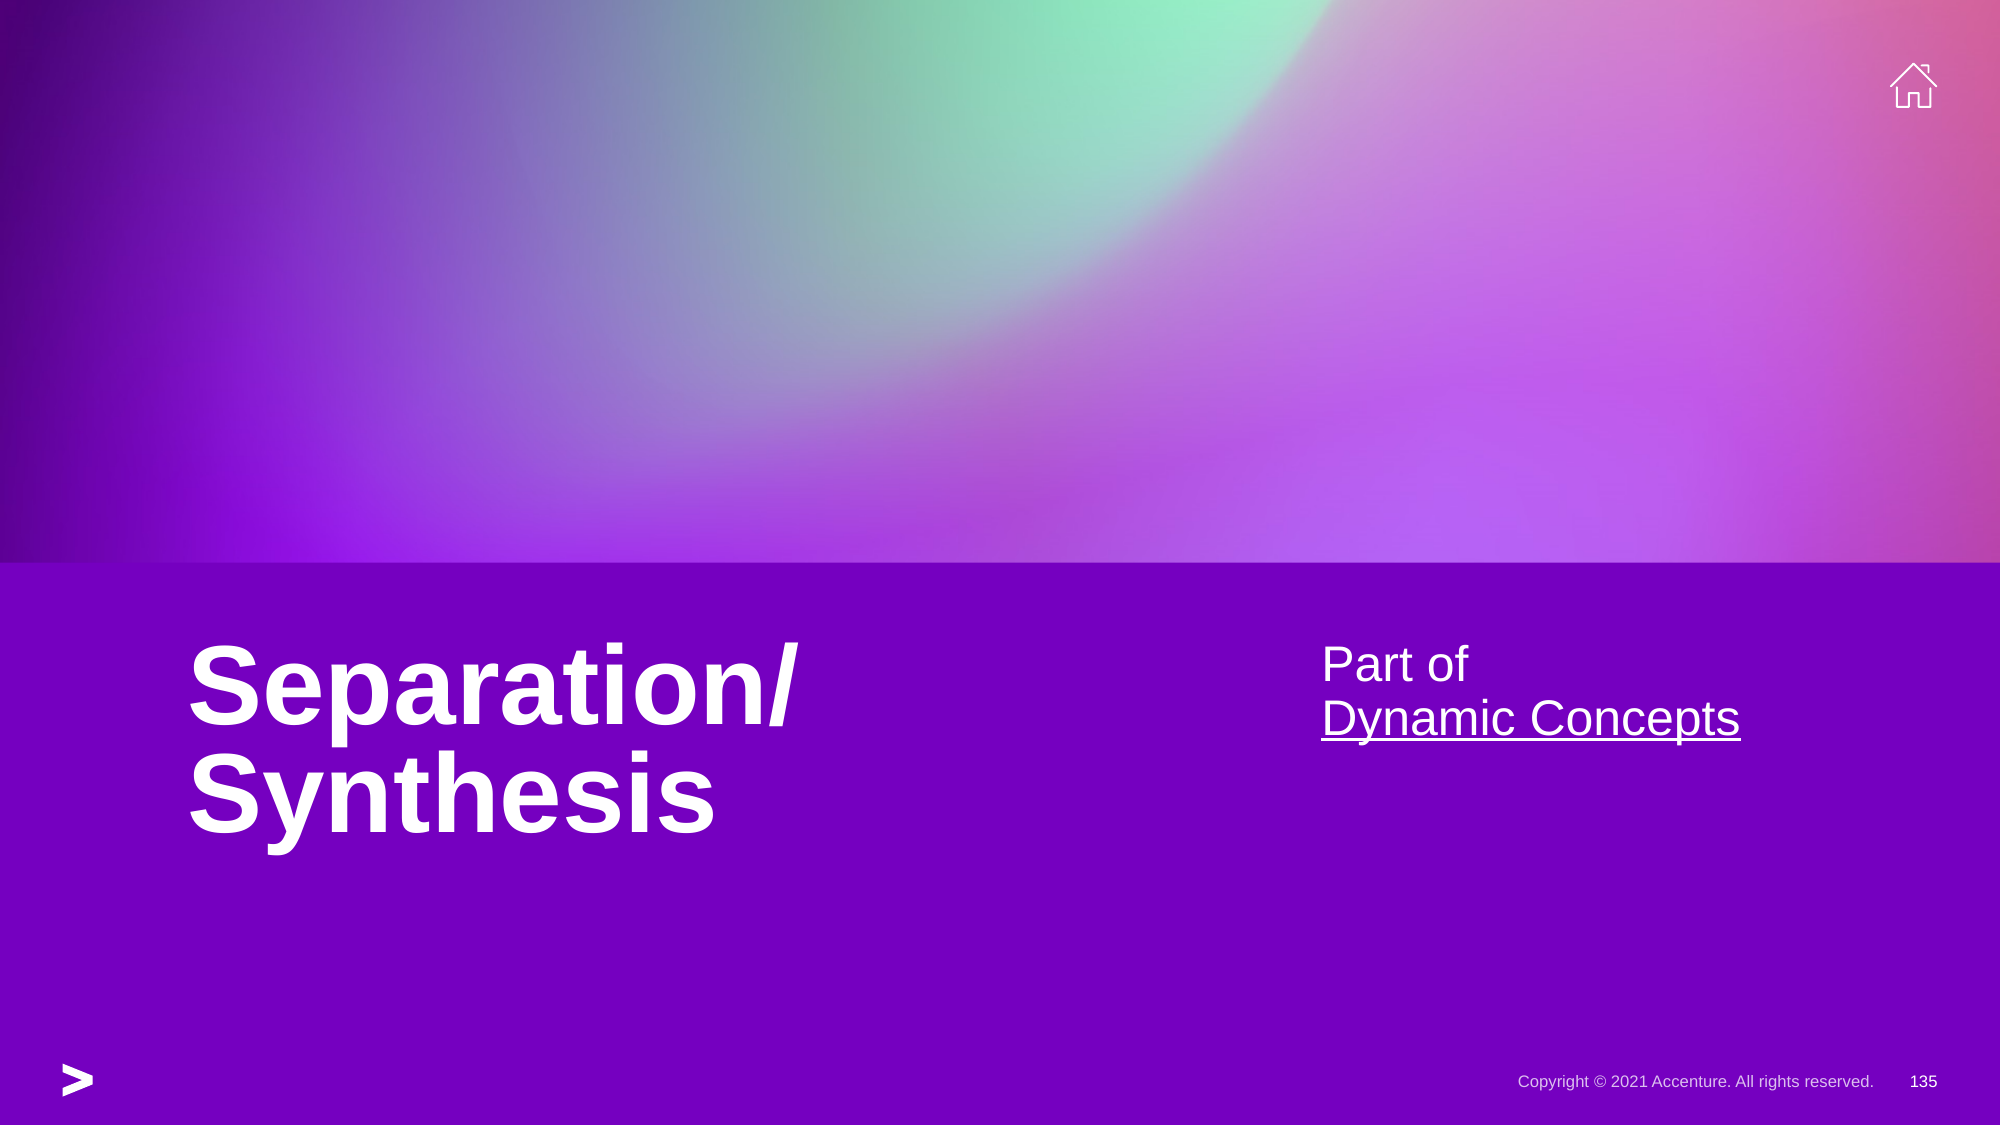

Part of
Dynamic Concepts
# Separation/ Synthesis
Copyright © 2021 Accenture. All rights reserved.
135